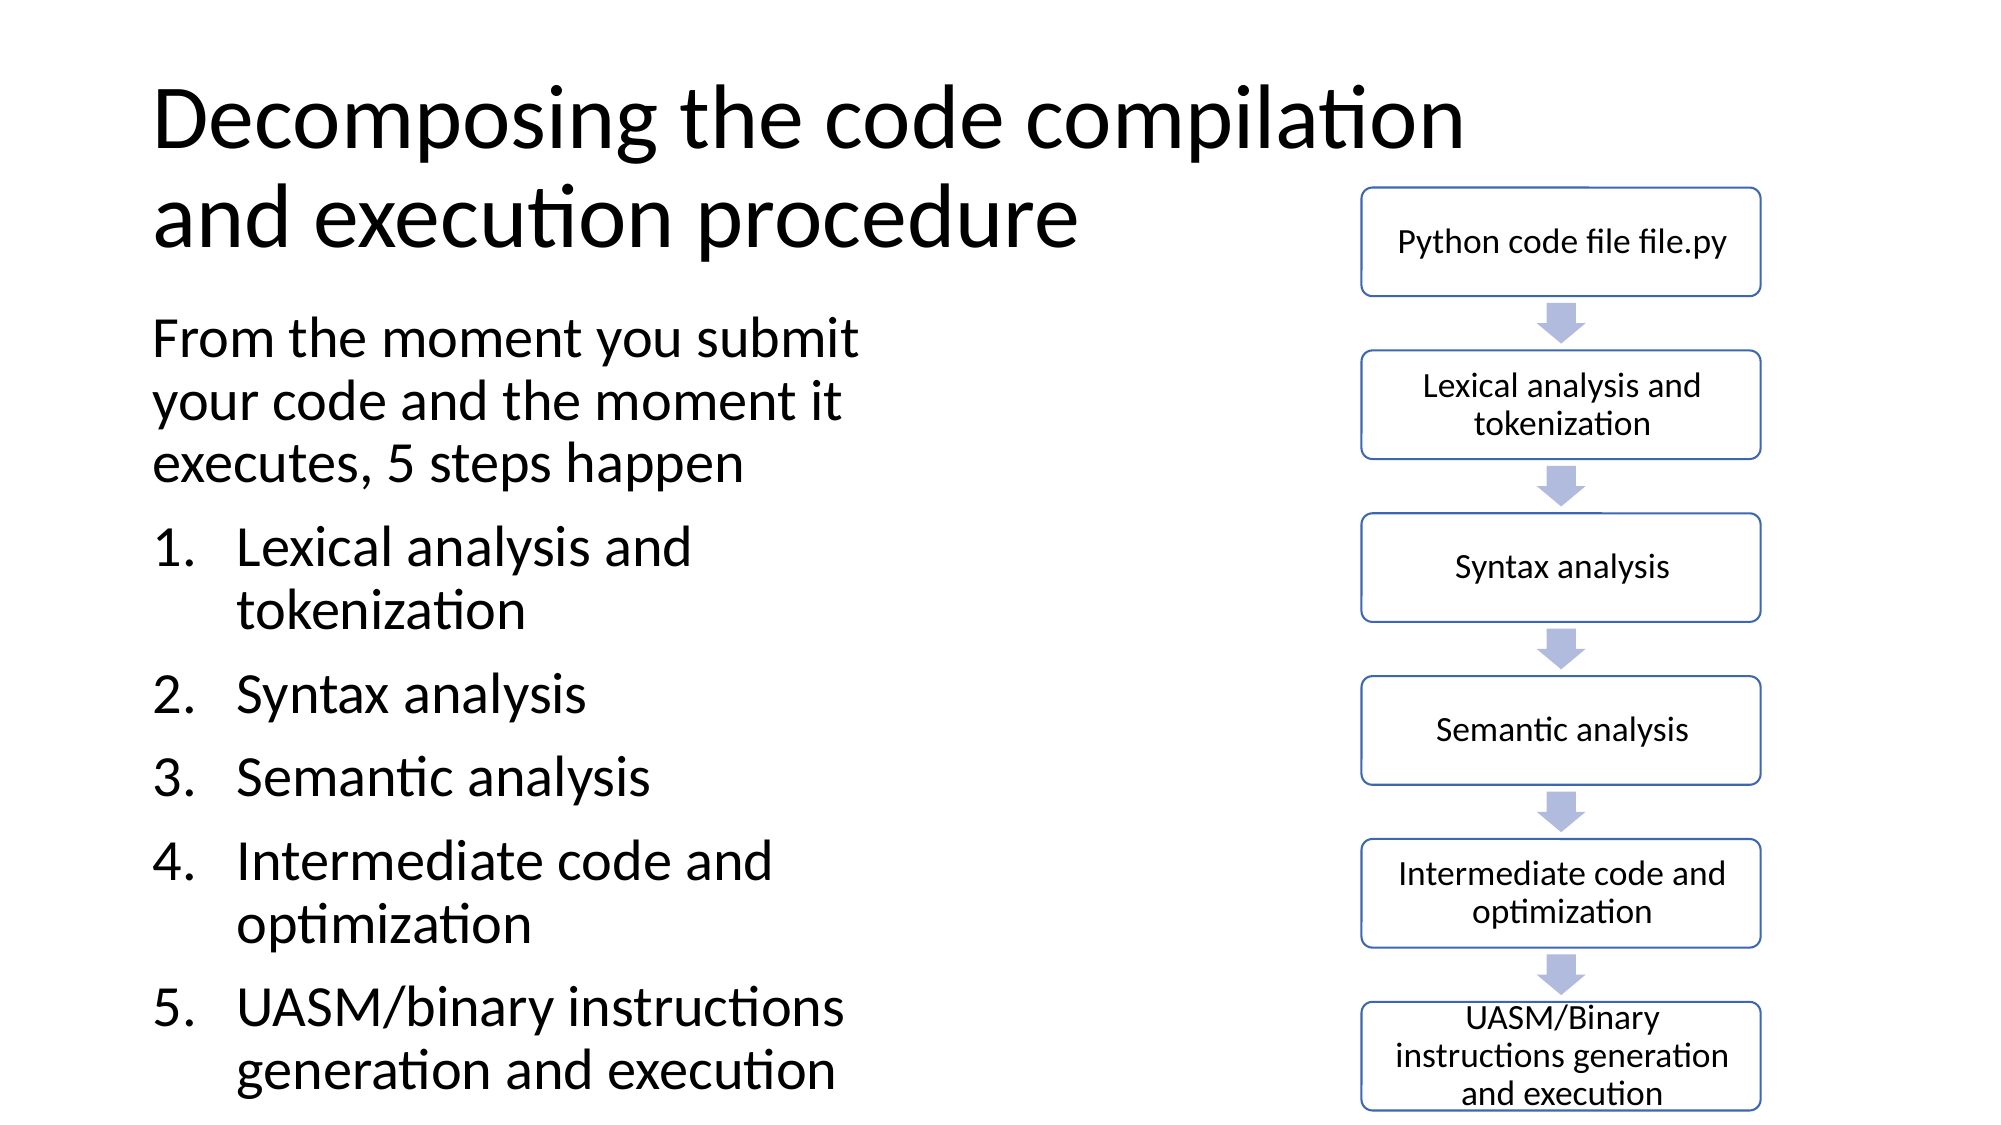

# Decomposing the code compilation and execution procedure
Python code file file.py

Lexical analysis and tokenization

Syntax analysis

Semantic analysis

Intermediate code and optimization

UASM/Binary instructions generation and execution
From the moment you submit your code and the moment it executes, 5 steps happen
Lexical analysis and tokenization
Syntax analysis
Semantic analysis
Intermediate code and optimization
UASM/binary instructions generation and execution